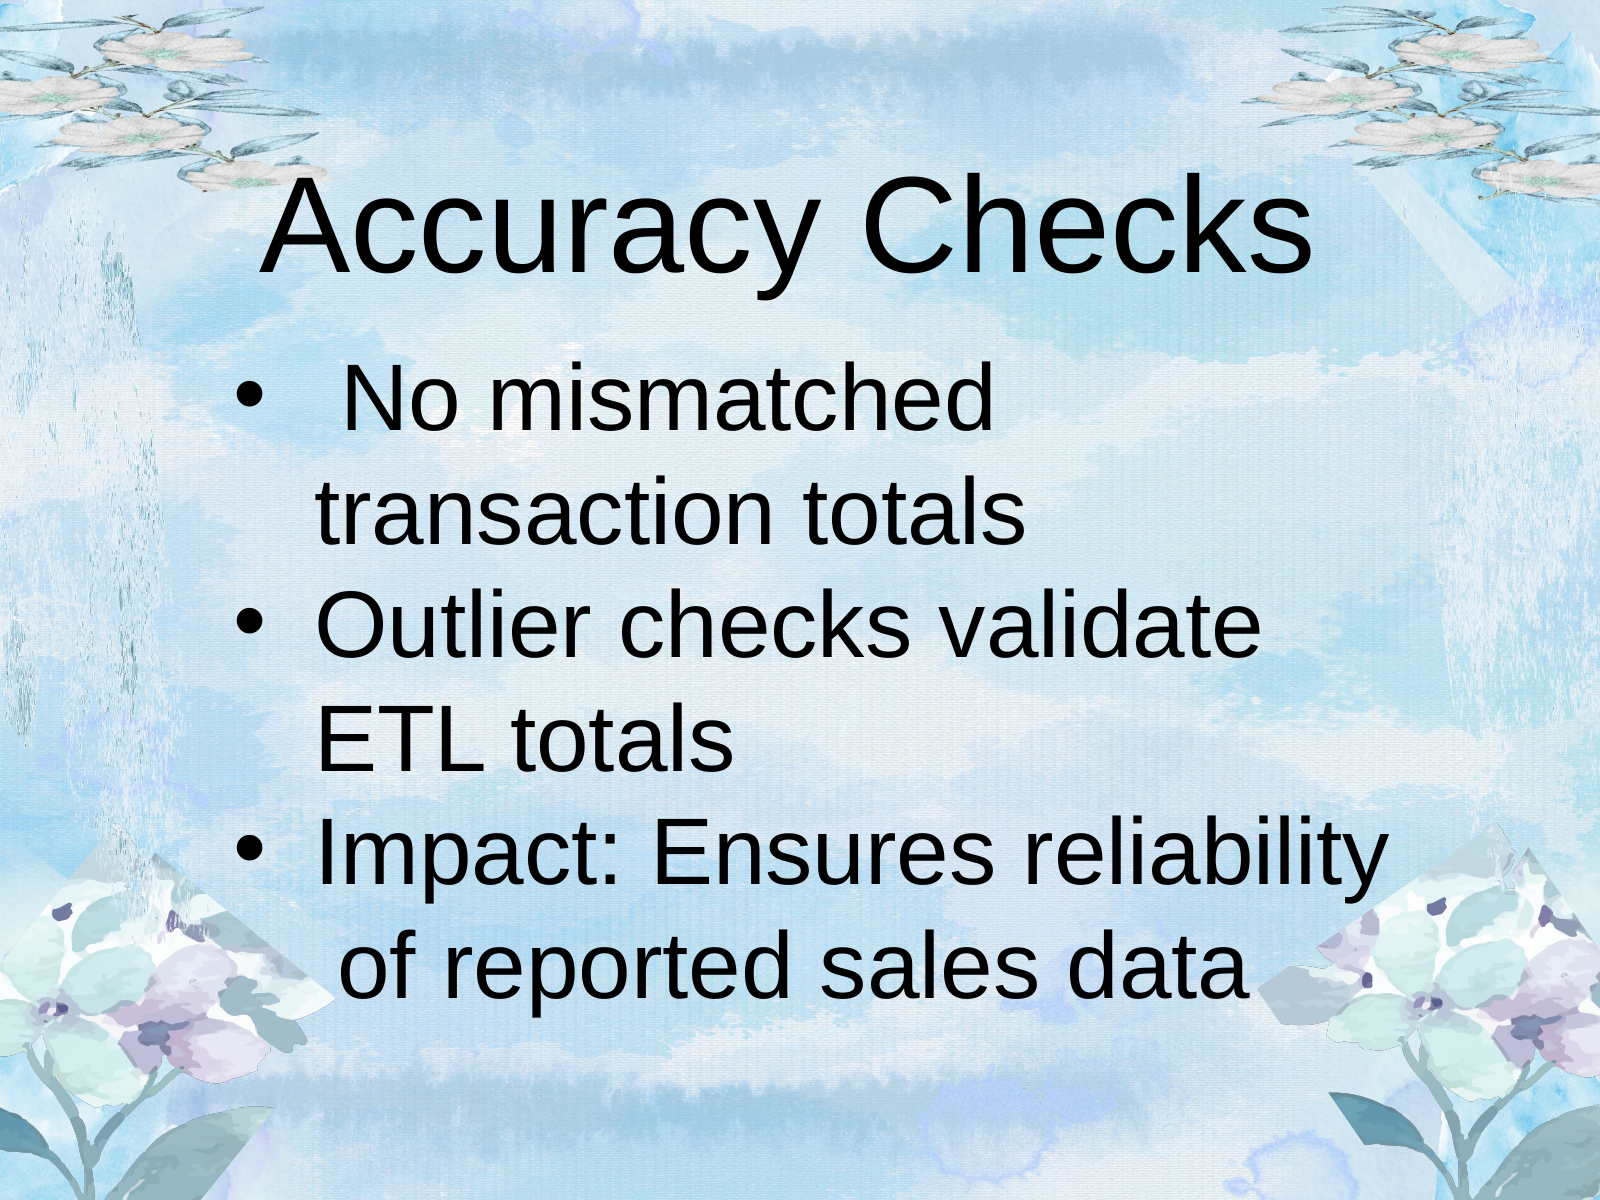

Accuracy Checks

 No mismatched transaction totals
Outlier checks validate ETL totals
Impact: Ensures reliability
       of reported sales data